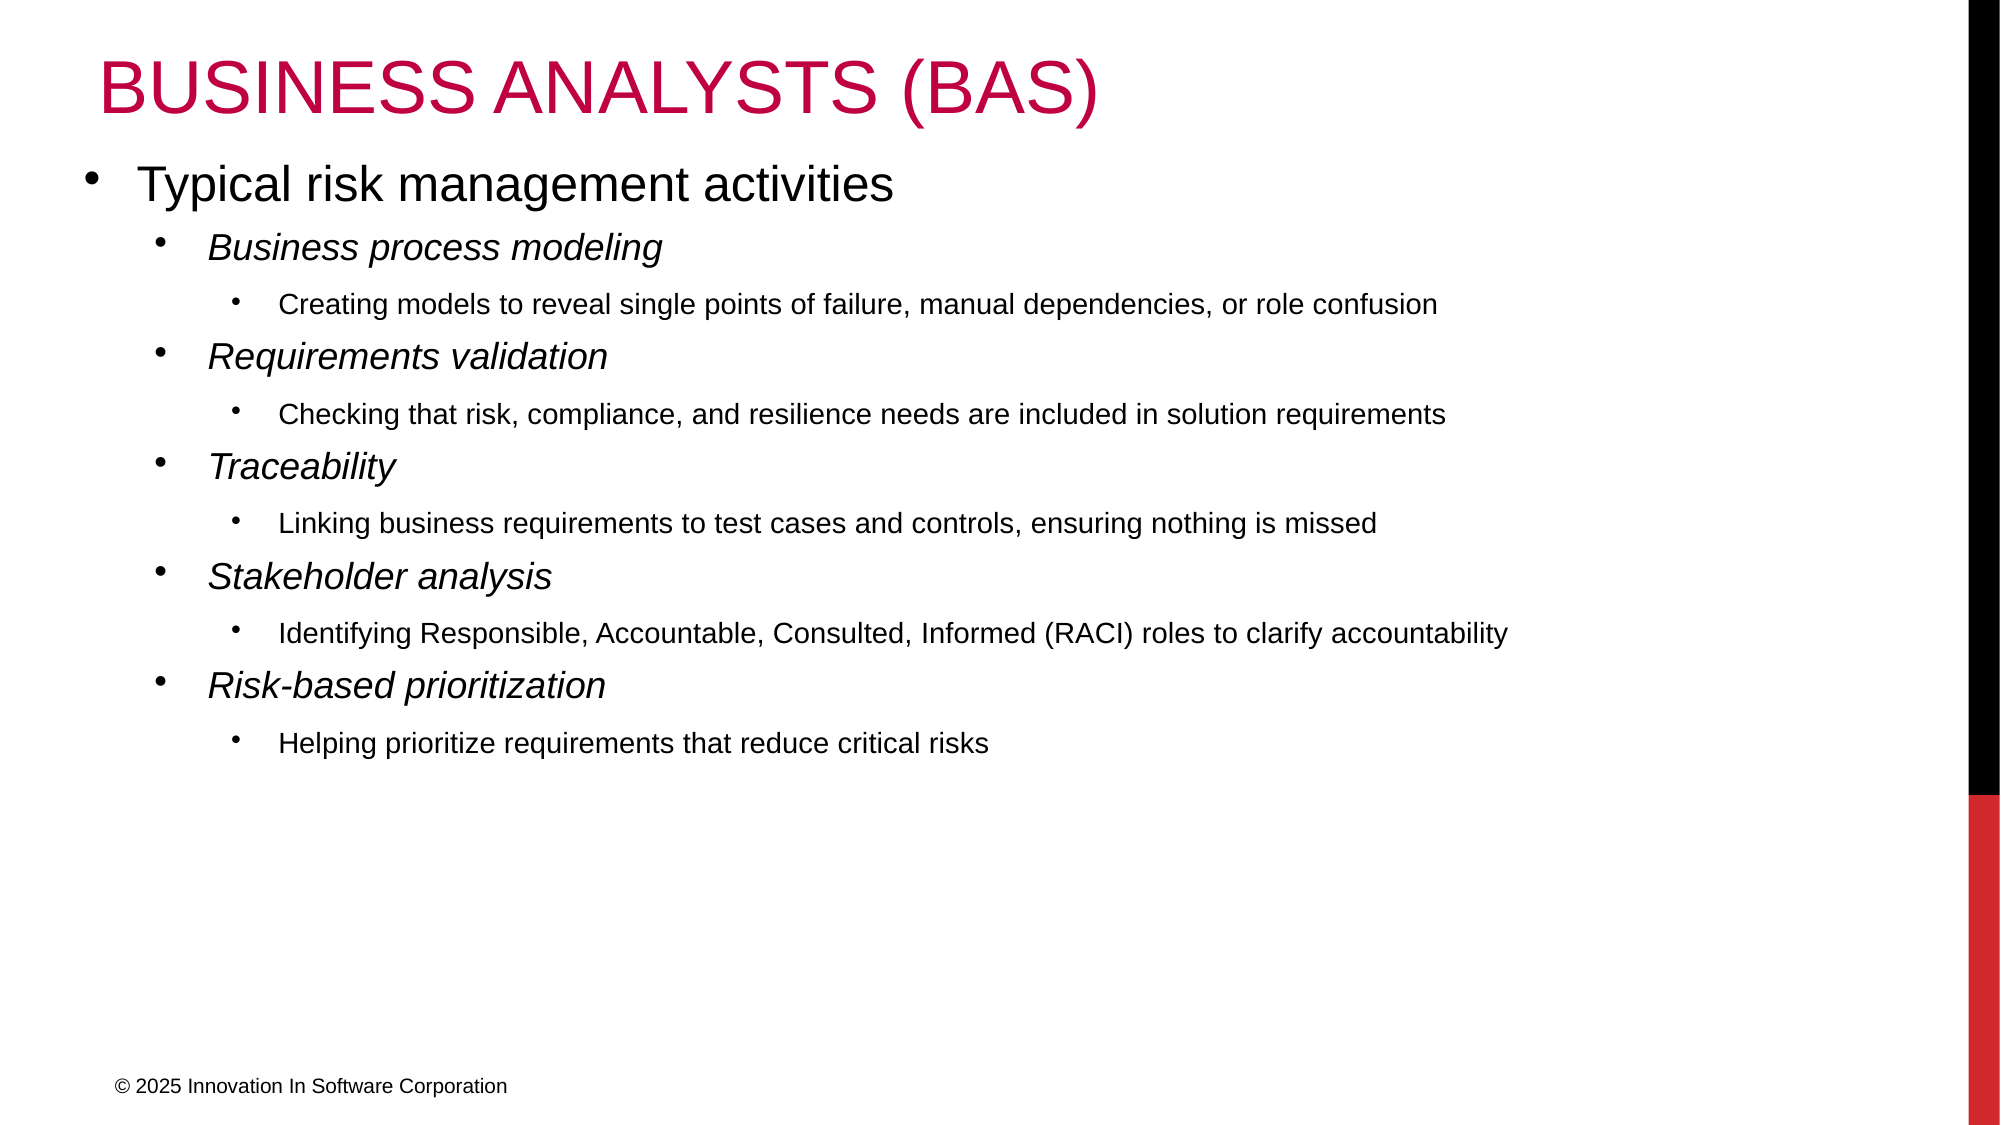

# Business Analysts (BAs)
Typical risk management activities
Business process modeling
Creating models to reveal single points of failure, manual dependencies, or role confusion
Requirements validation
Checking that risk, compliance, and resilience needs are included in solution requirements
Traceability
Linking business requirements to test cases and controls, ensuring nothing is missed
Stakeholder analysis
Identifying Responsible, Accountable, Consulted, Informed (RACI) roles to clarify accountability
Risk-based prioritization
Helping prioritize requirements that reduce critical risks
© 2025 Innovation In Software Corporation